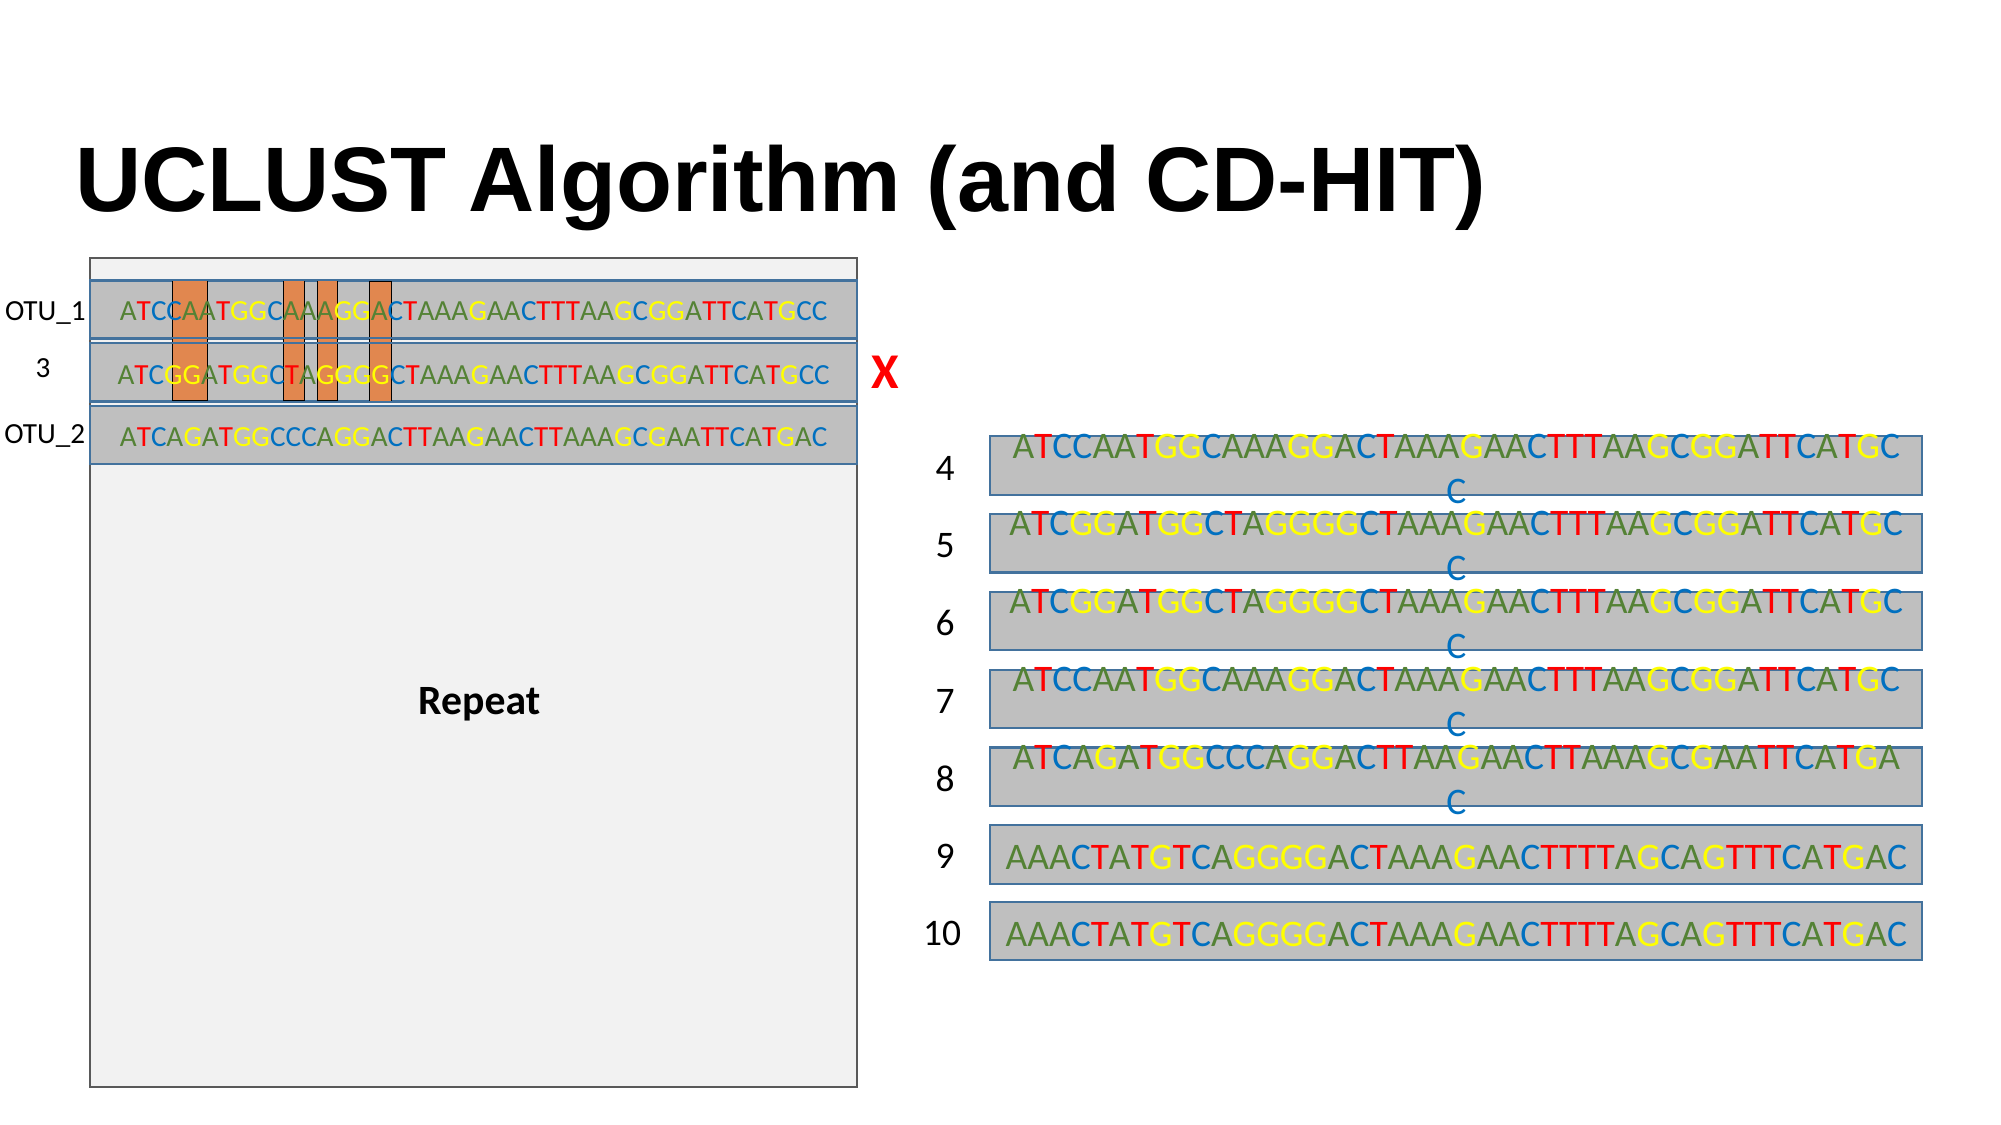

UCLUST Algorithm (and CD-HIT)

ATCCAATGGCAAAGGACTAAAGAACTTTAAGCGGATTCATGCC

OTU_1
X
3

ATCGGATGGCTAGGGGCTAAAGAACTTTAAGCGGATTCATGCC

ATCAGATGGCCCAGGACTTAAGAACTTAAAGCGAATTCATGAC
OTU_2
4
ATCCAATGGCAAAGGACTAAAGAACTTTAAGCGGATTCATGCC
5
ATCGGATGGCTAGGGGCTAAAGAACTTTAAGCGGATTCATGCC
6
ATCGGATGGCTAGGGGCTAAAGAACTTTAAGCGGATTCATGCC
Repeat
7
ATCCAATGGCAAAGGACTAAAGAACTTTAAGCGGATTCATGCC
8
ATCAGATGGCCCAGGACTTAAGAACTTAAAGCGAATTCATGAC
9
AAACTATGTCAGGGGACTAAAGAACTTTTAGCAGTTTCATGAC
10
AAACTATGTCAGGGGACTAAAGAACTTTTAGCAGTTTCATGAC